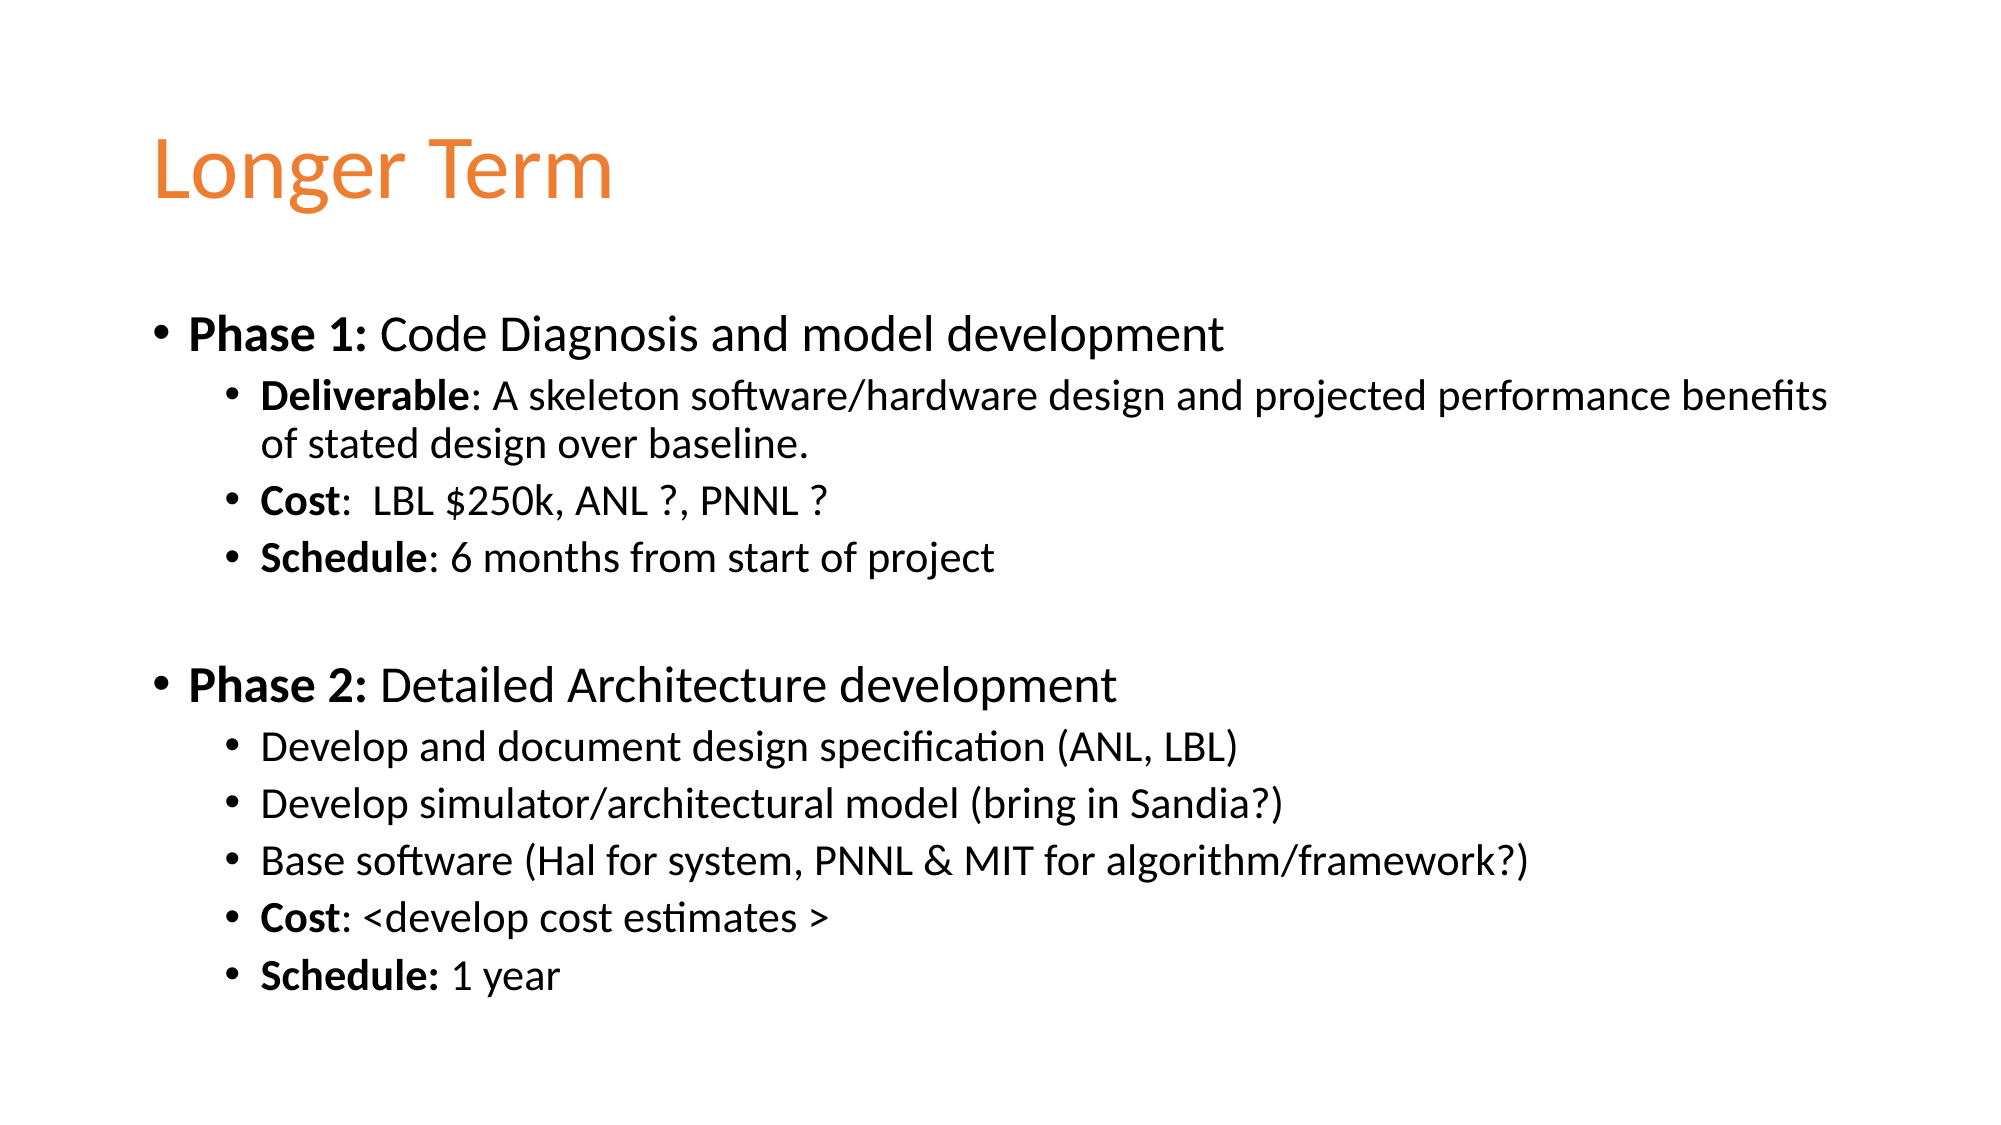

# Longer Term
Phase 1: Code Diagnosis and model development
Deliverable: A skeleton software/hardware design and projected performance benefits of stated design over baseline.
Cost:  LBL $250k, ANL ?, PNNL ?
Schedule: 6 months from start of project

Phase 2: Detailed Architecture development
Develop and document design specification (ANL, LBL)
Develop simulator/architectural model (bring in Sandia?)
Base software (Hal for system, PNNL & MIT for algorithm/framework?)
Cost: <develop cost estimates >
Schedule: 1 year